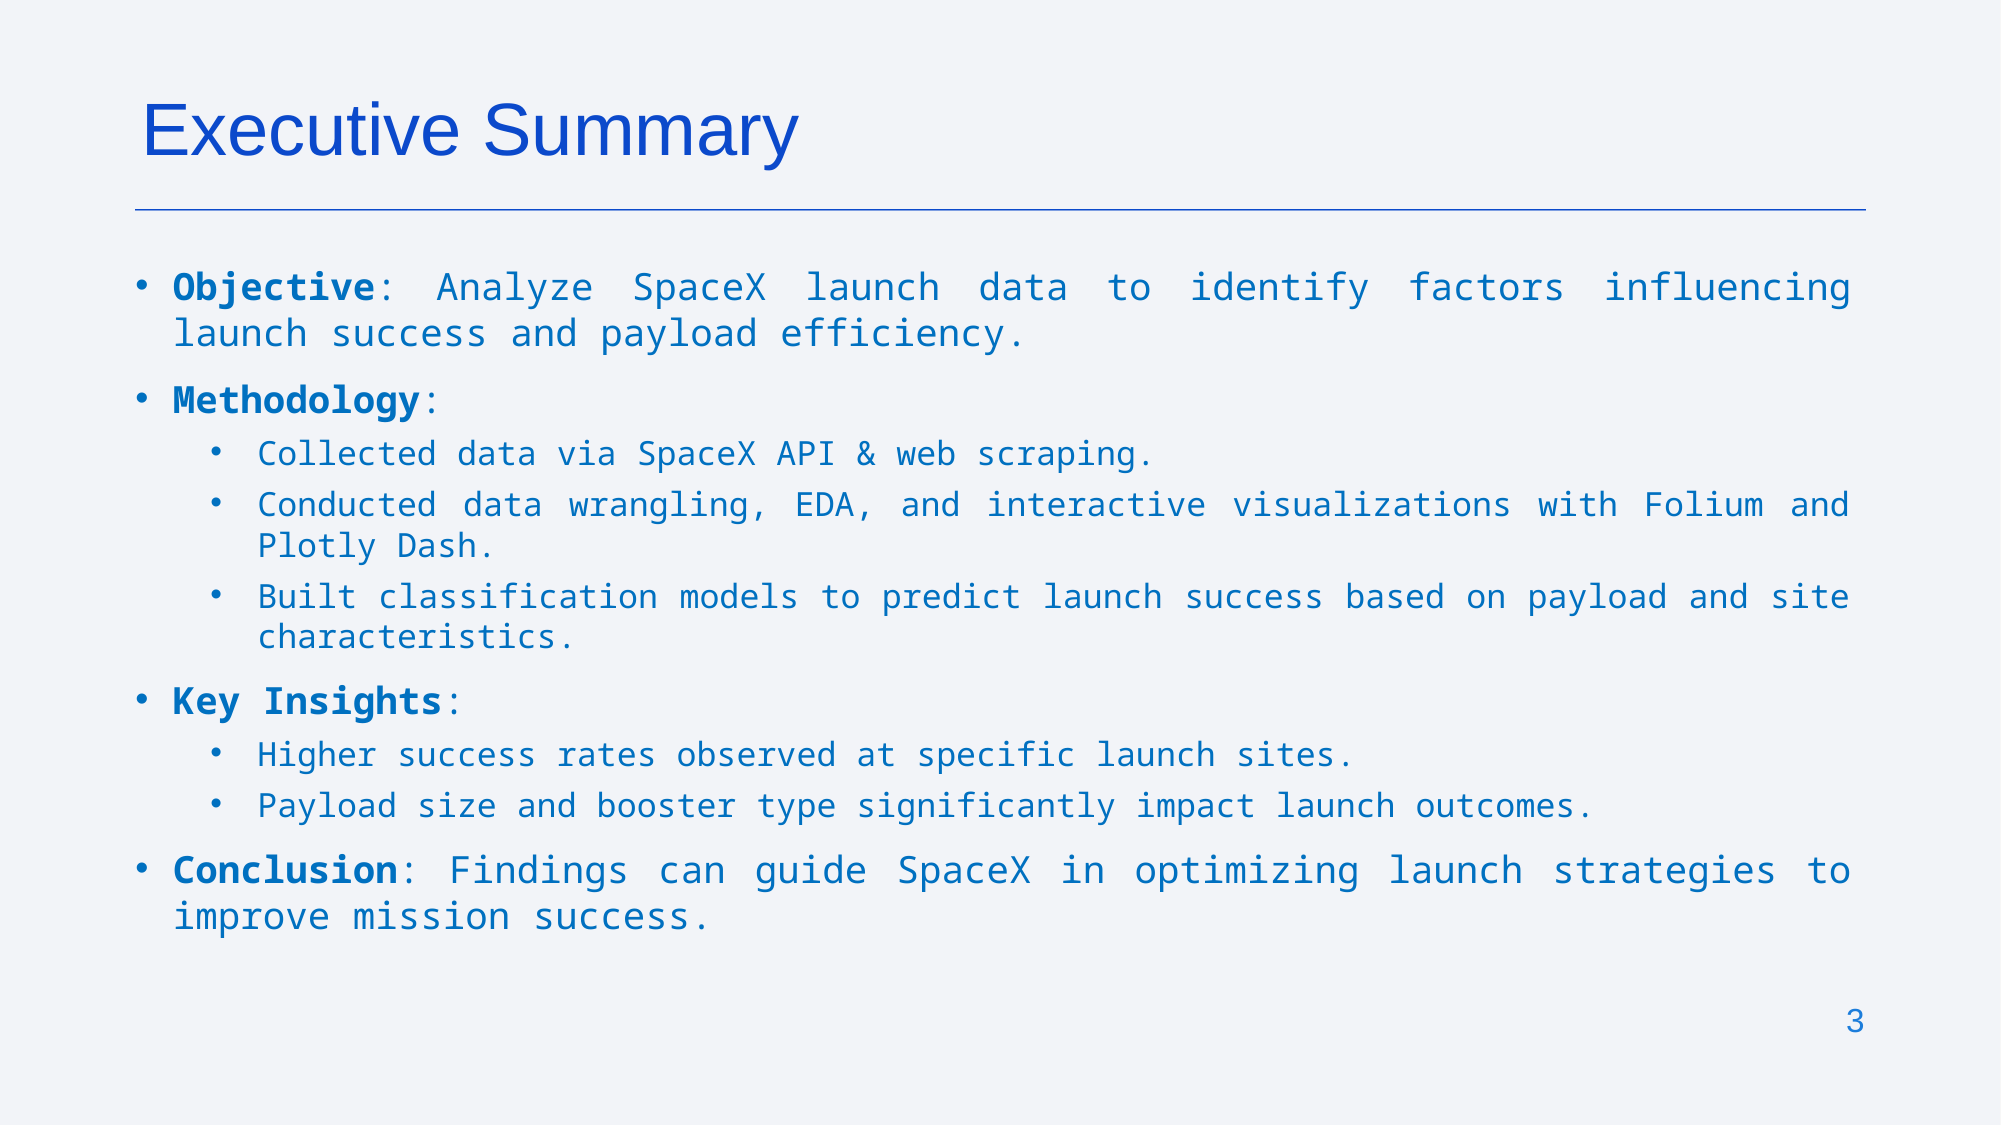

Executive Summary
Objective: Analyze SpaceX launch data to identify factors influencing launch success and payload efficiency.
Methodology:
Collected data via SpaceX API & web scraping.
Conducted data wrangling, EDA, and interactive visualizations with Folium and Plotly Dash.
Built classification models to predict launch success based on payload and site characteristics.
Key Insights:
Higher success rates observed at specific launch sites.
Payload size and booster type significantly impact launch outcomes.
Conclusion: Findings can guide SpaceX in optimizing launch strategies to improve mission success.
3